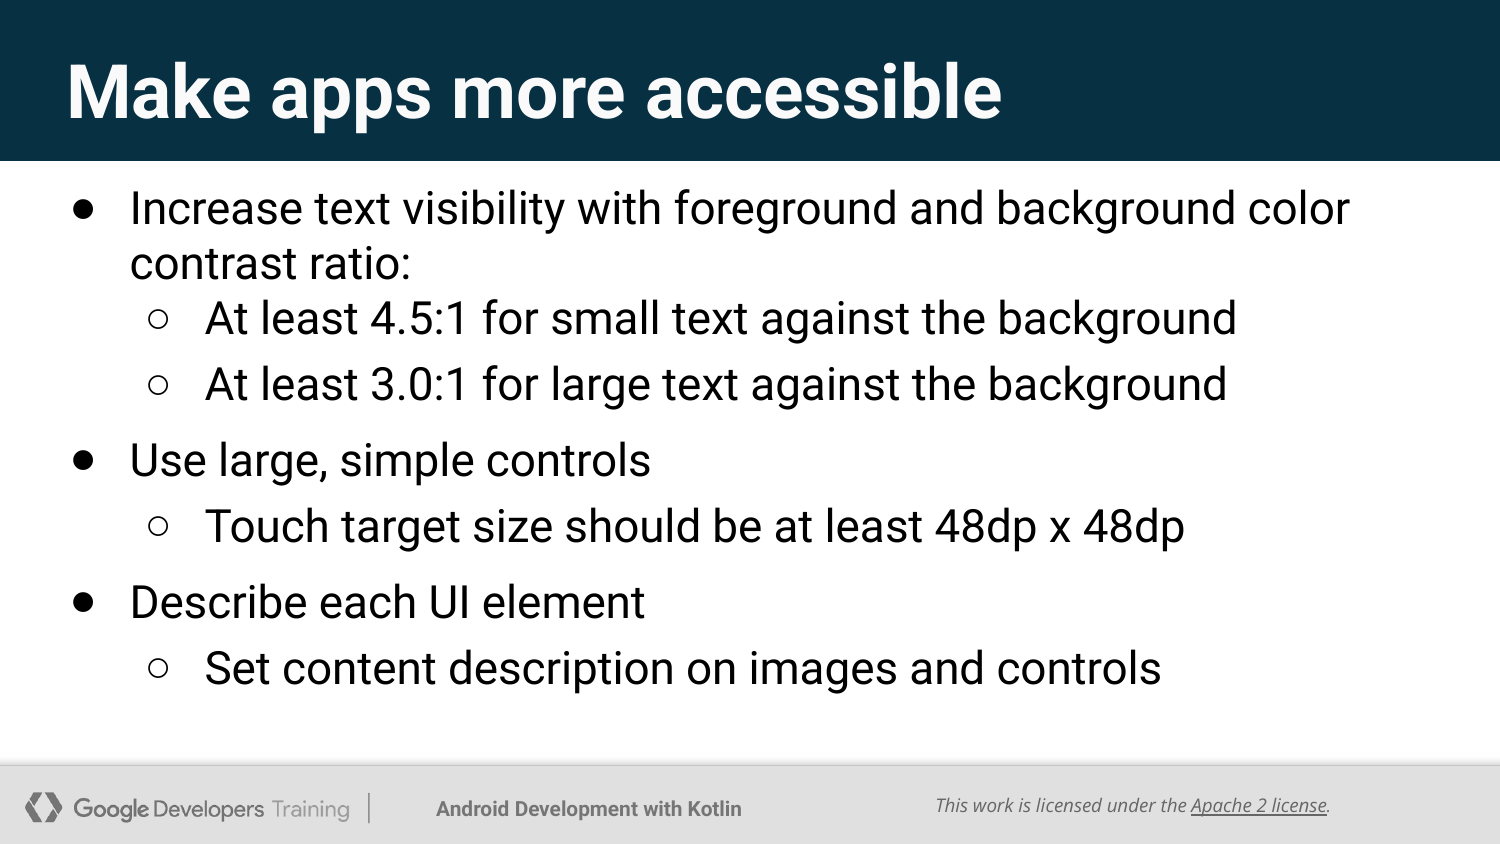

# Make apps more accessible
Increase text visibility with foreground and background color contrast ratio:
At least 4.5:1 for small text against the background
At least 3.0:1 for large text against the background
Use large, simple controls
Touch target size should be at least 48dp x 48dp
Describe each UI element
Set content description on images and controls